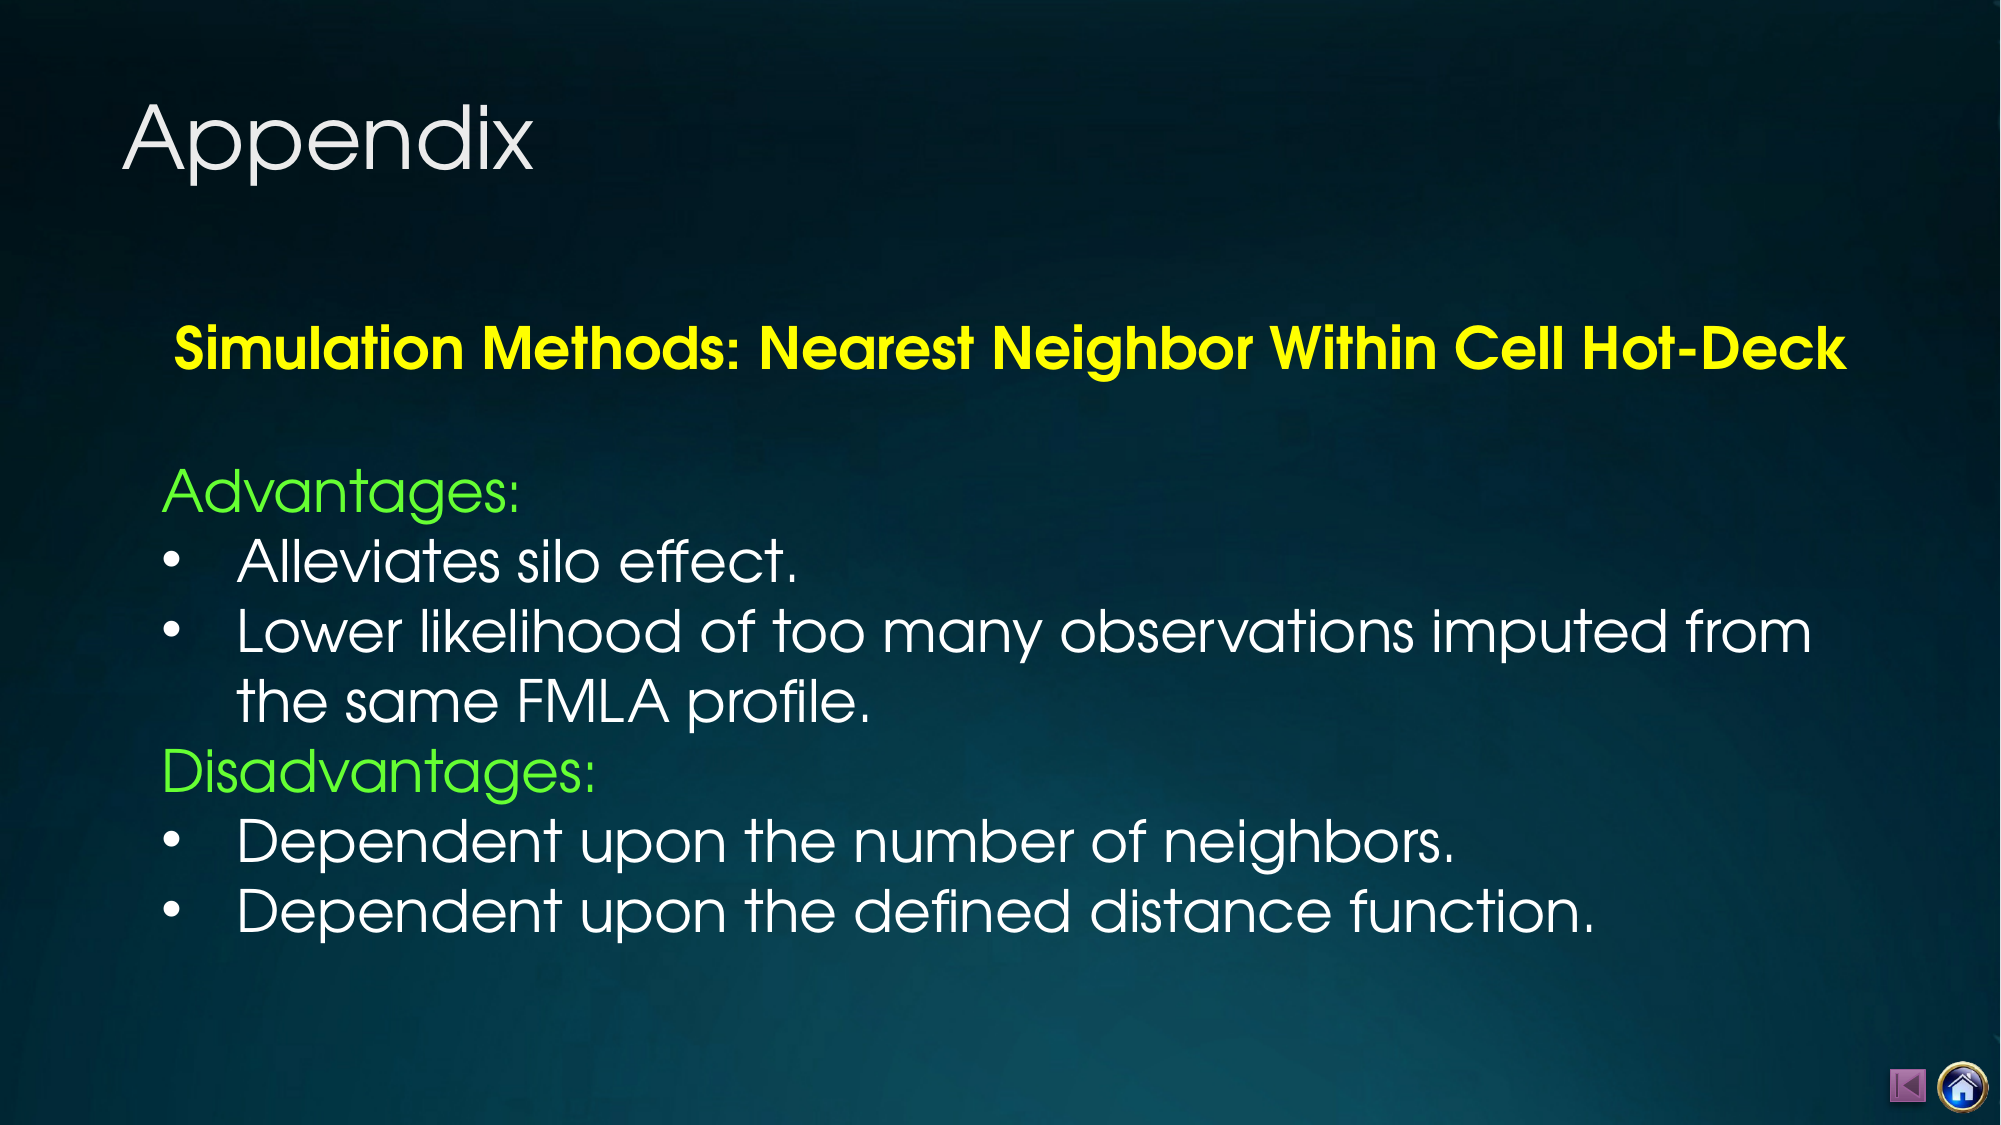

# Appendix
Simulation Methods: Nearest Neighbor Within Cell Hot-Deck

Advantages:
Alleviates silo effect.
Lower likelihood of too many observations imputed from the same FMLA profile.
Disadvantages:
Dependent upon the number of neighbors.
Dependent upon the defined distance function.